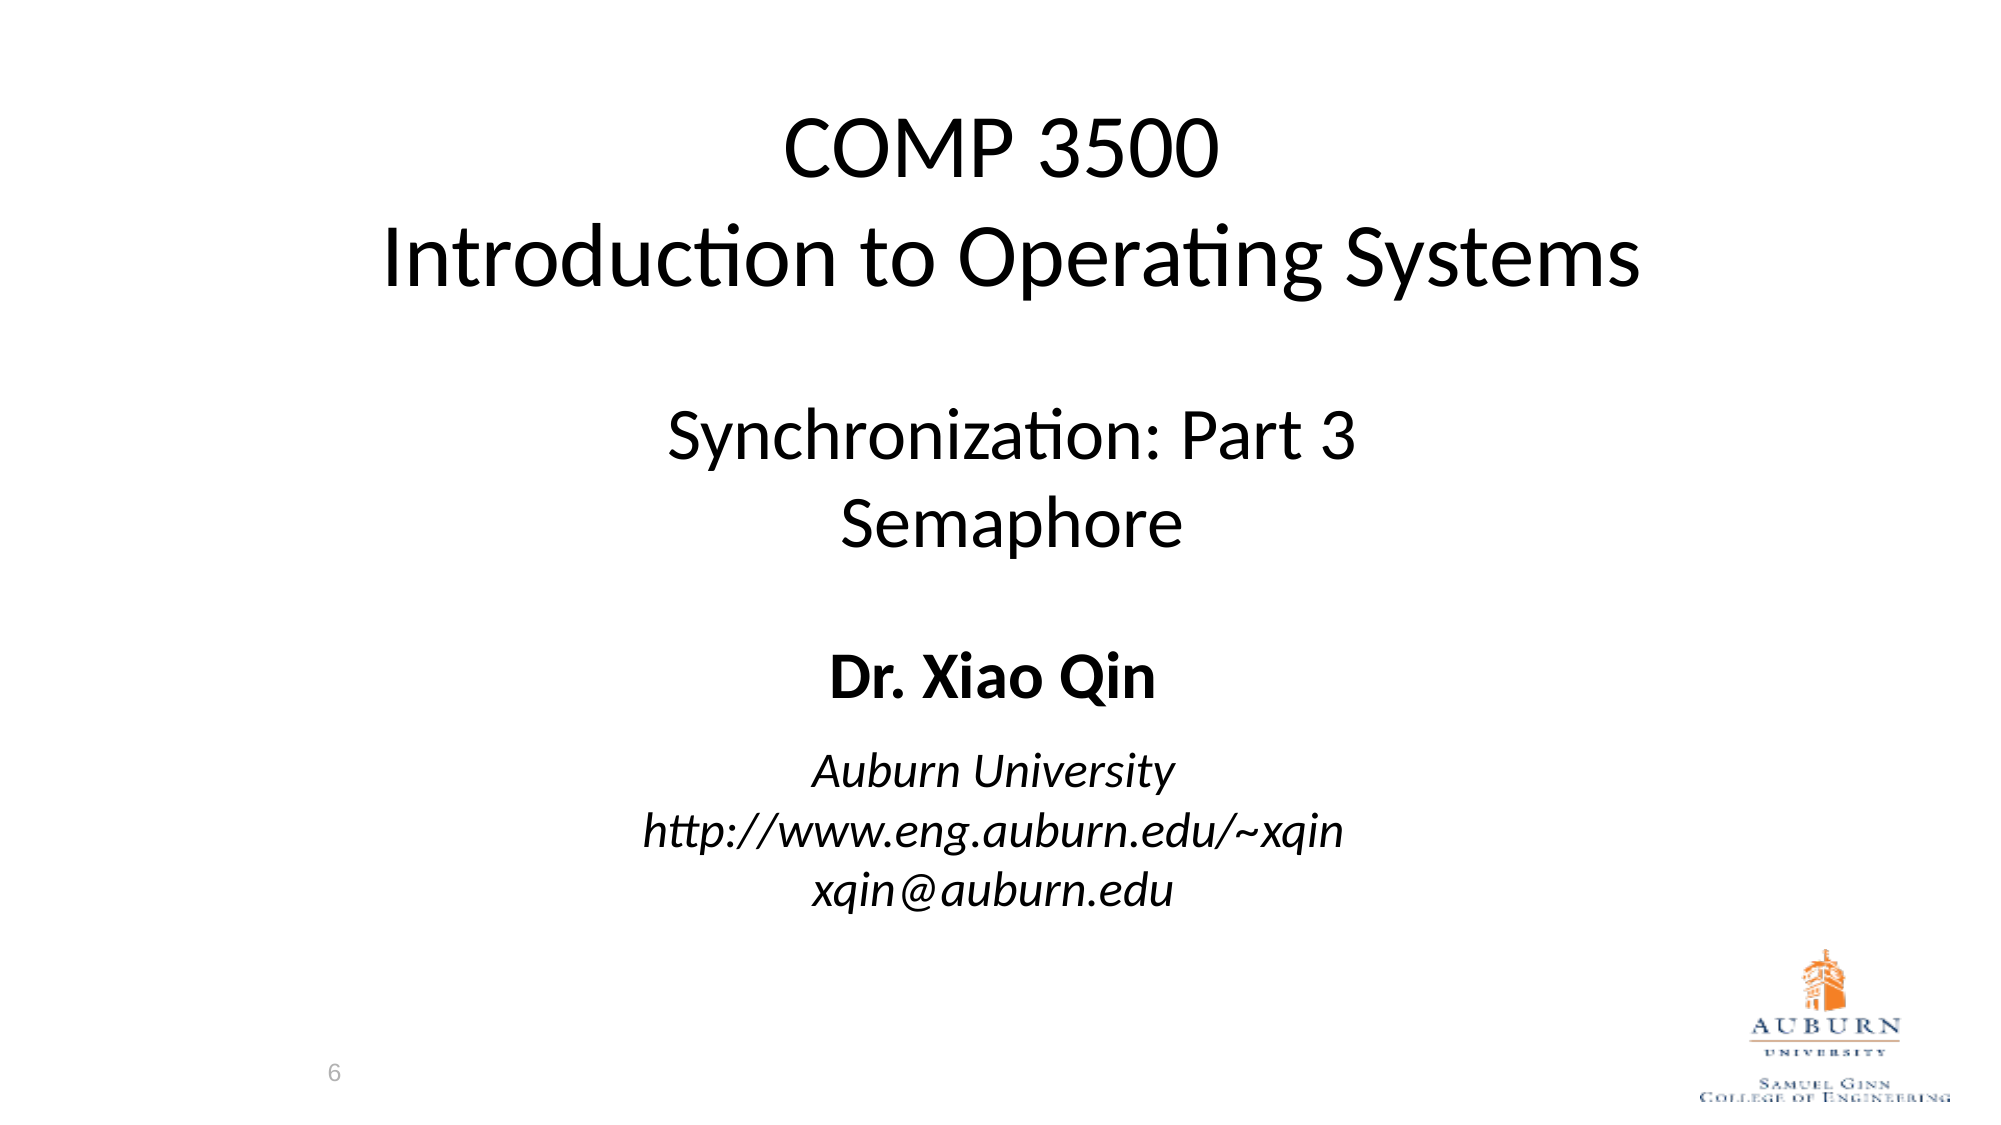

# COMP 3500 Introduction to Operating Systems Synchronization: Part 3 Semaphore
Dr. Xiao Qin
Auburn University
http://www.eng.auburn.edu/~xqin
xqin@auburn.edu
6